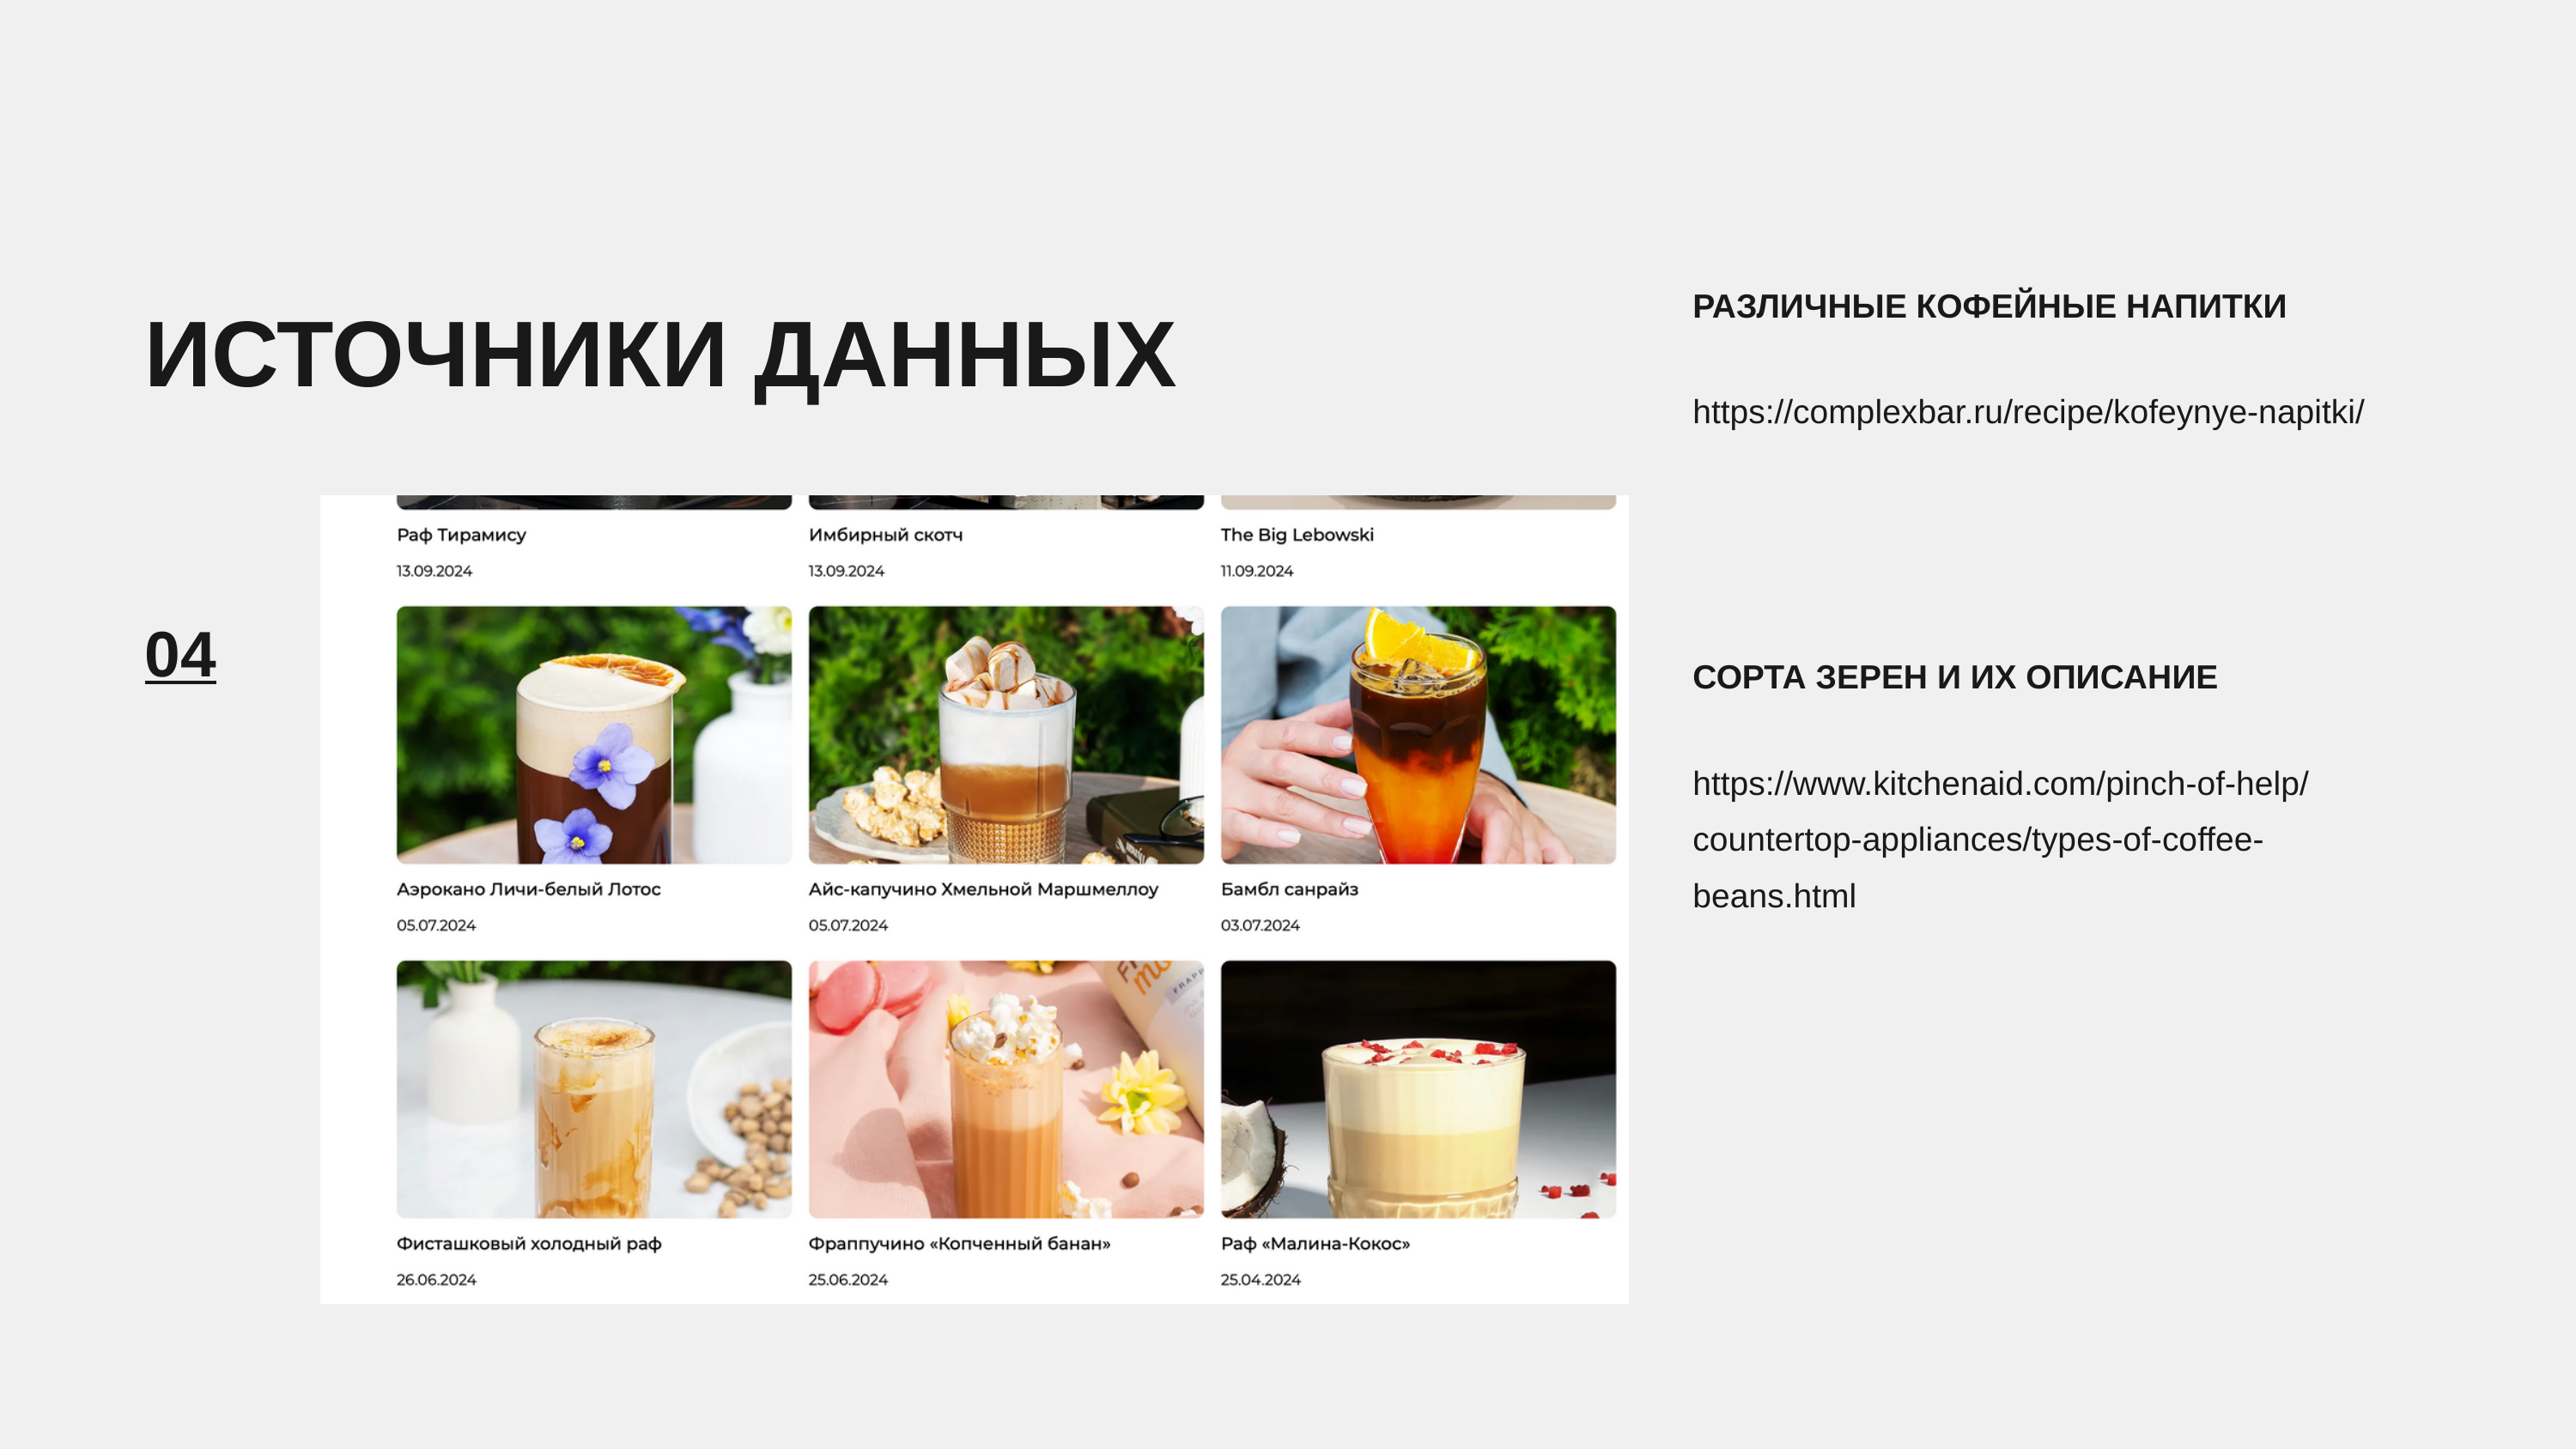

ИСТОЧНИКИ ДАННЫХ
РАЗЛИЧНЫЕ КОФЕЙНЫЕ НАПИТКИ
https://complexbar.ru/recipe/kofeynye-napitki/

04
СОРТА ЗЕРЕН И ИХ ОПИСАНИЕ
https://www.kitchenaid.com/pinch-of-help/countertop-appliances/types-of-coffee-beans.html